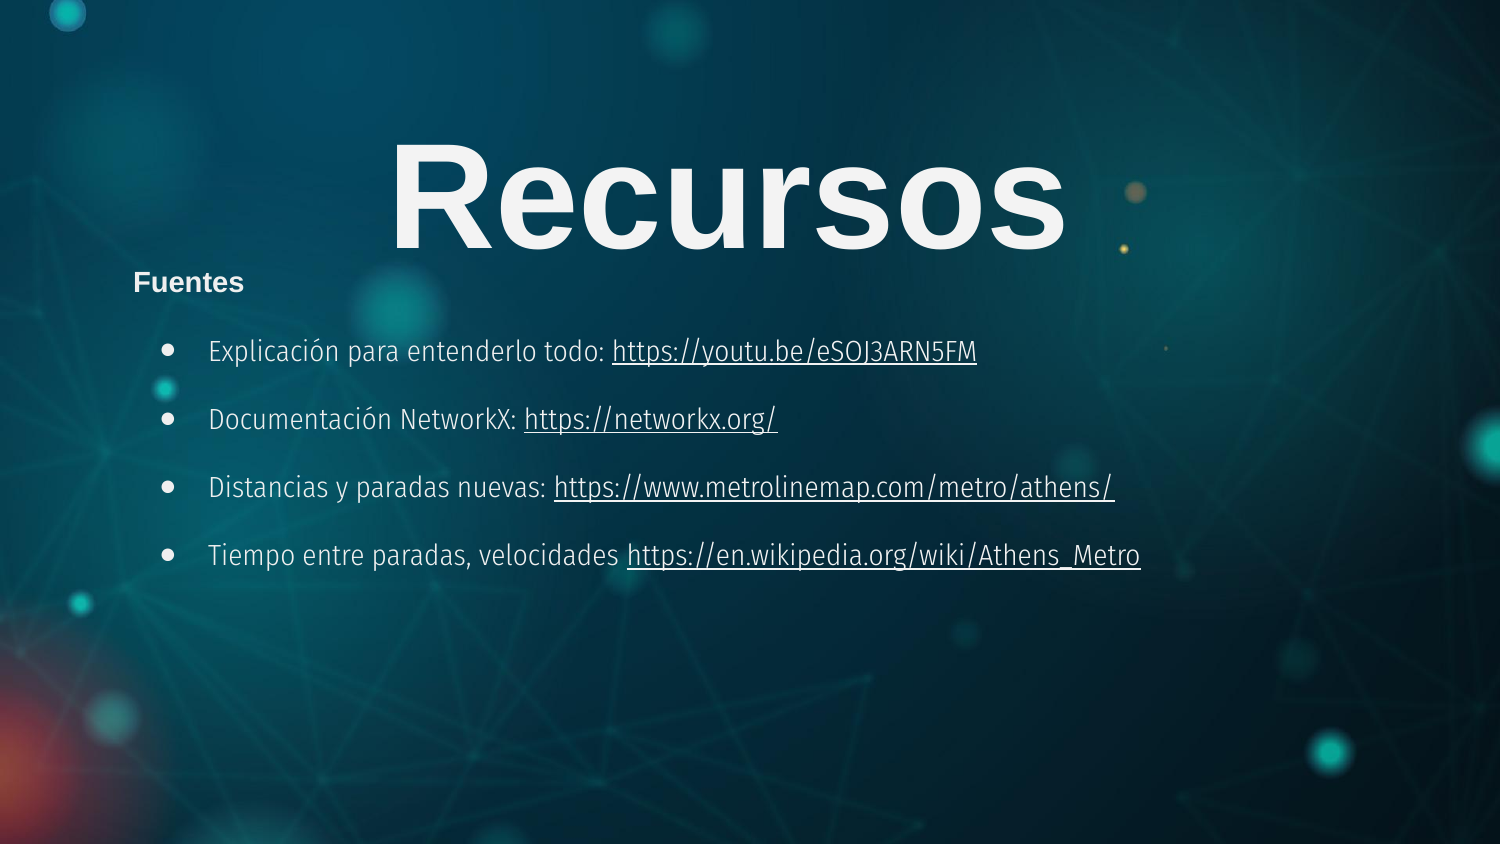

Recursos
Fuentes
Explicación para entenderlo todo: https://youtu.be/eSOJ3ARN5FM
Documentación NetworkX: https://networkx.org/
Distancias y paradas nuevas: https://www.metrolinemap.com/metro/athens/
Tiempo entre paradas, velocidades https://en.wikipedia.org/wiki/Athens_Metro